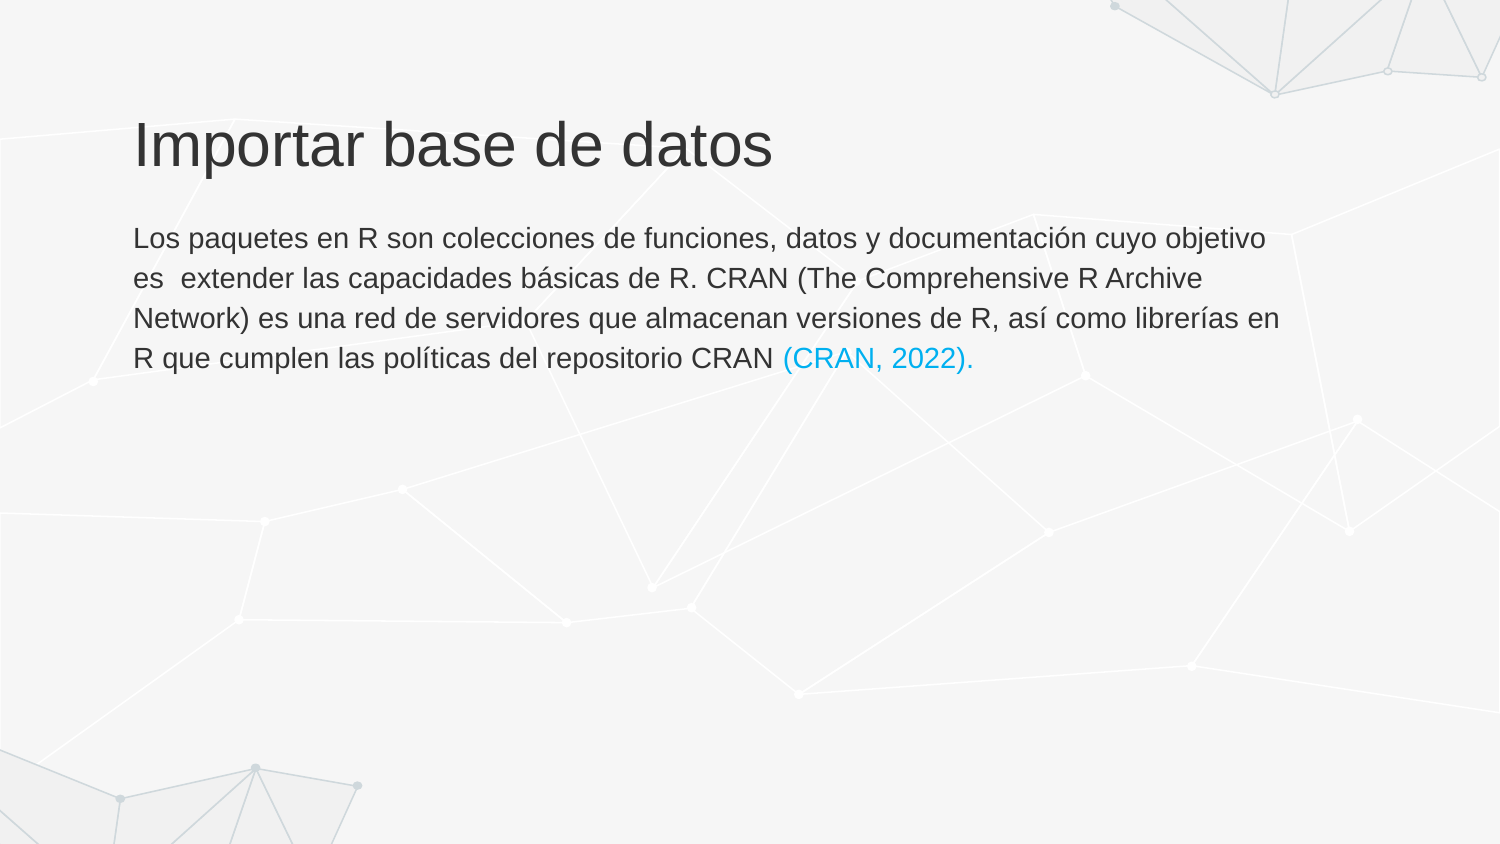

# Importar base de datos
Los paquetes en R son colecciones de funciones, datos y documentación cuyo objetivo es  extender las capacidades básicas de R. CRAN (The Comprehensive R Archive Network) es una red de servidores que almacenan versiones de R, así como librerías en R que cumplen las políticas del repositorio CRAN (CRAN, 2022).